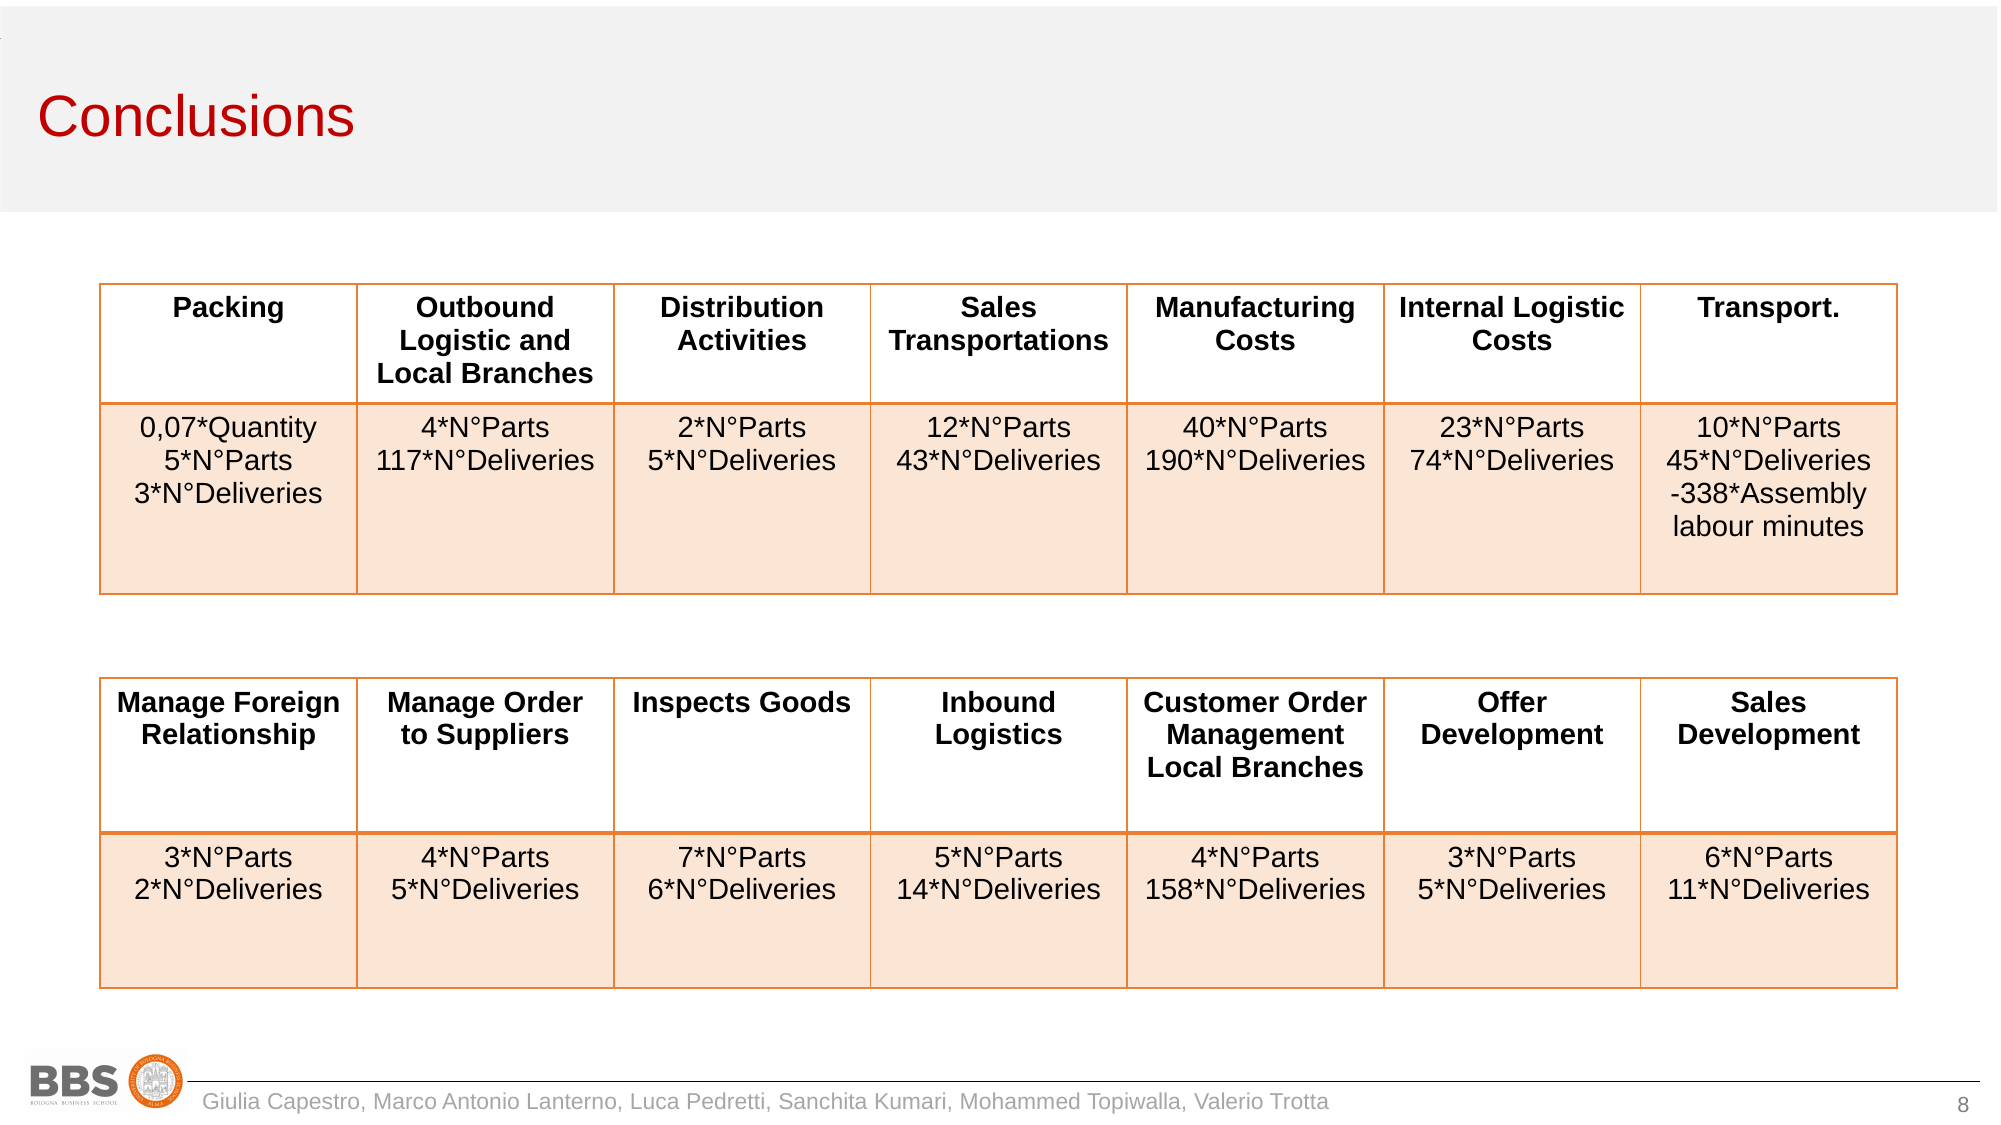

# Conclusions
| Packing | Outbound Logistic and Local Branches | Distribution Activities | Sales Transportations | Manufacturing Costs | Internal Logistic Costs | Transport. |
| --- | --- | --- | --- | --- | --- | --- |
| 0,07\*Quantity 5\*N°Parts 3\*N°Deliveries | 4\*N°Parts 117\*N°Deliveries | 2\*N°Parts 5\*N°Deliveries | 12\*N°Parts 43\*N°Deliveries | 40\*N°Parts 190\*N°Deliveries | 23\*N°Parts 74\*N°Deliveries | 10\*N°Parts 45\*N°Deliveries -338\*Assembly labour minutes |
| Manage Foreign Relationship | Manage Order to Suppliers | Inspects Goods | Inbound Logistics | Customer Order Management Local Branches | Offer Development | Sales Development |
| --- | --- | --- | --- | --- | --- | --- |
| 3\*N°Parts 2\*N°Deliveries | 4\*N°Parts 5\*N°Deliveries | 7\*N°Parts 6\*N°Deliveries | 5\*N°Parts 14\*N°Deliveries | 4\*N°Parts 158\*N°Deliveries | 3\*N°Parts 5\*N°Deliveries | 6\*N°Parts 11\*N°Deliveries |

Giulia Capestro, Marco Antonio Lanterno, Luca Pedretti, Sanchita Kumari, Mohammed Topiwalla, Valerio Trotta

8

,
8 / 68